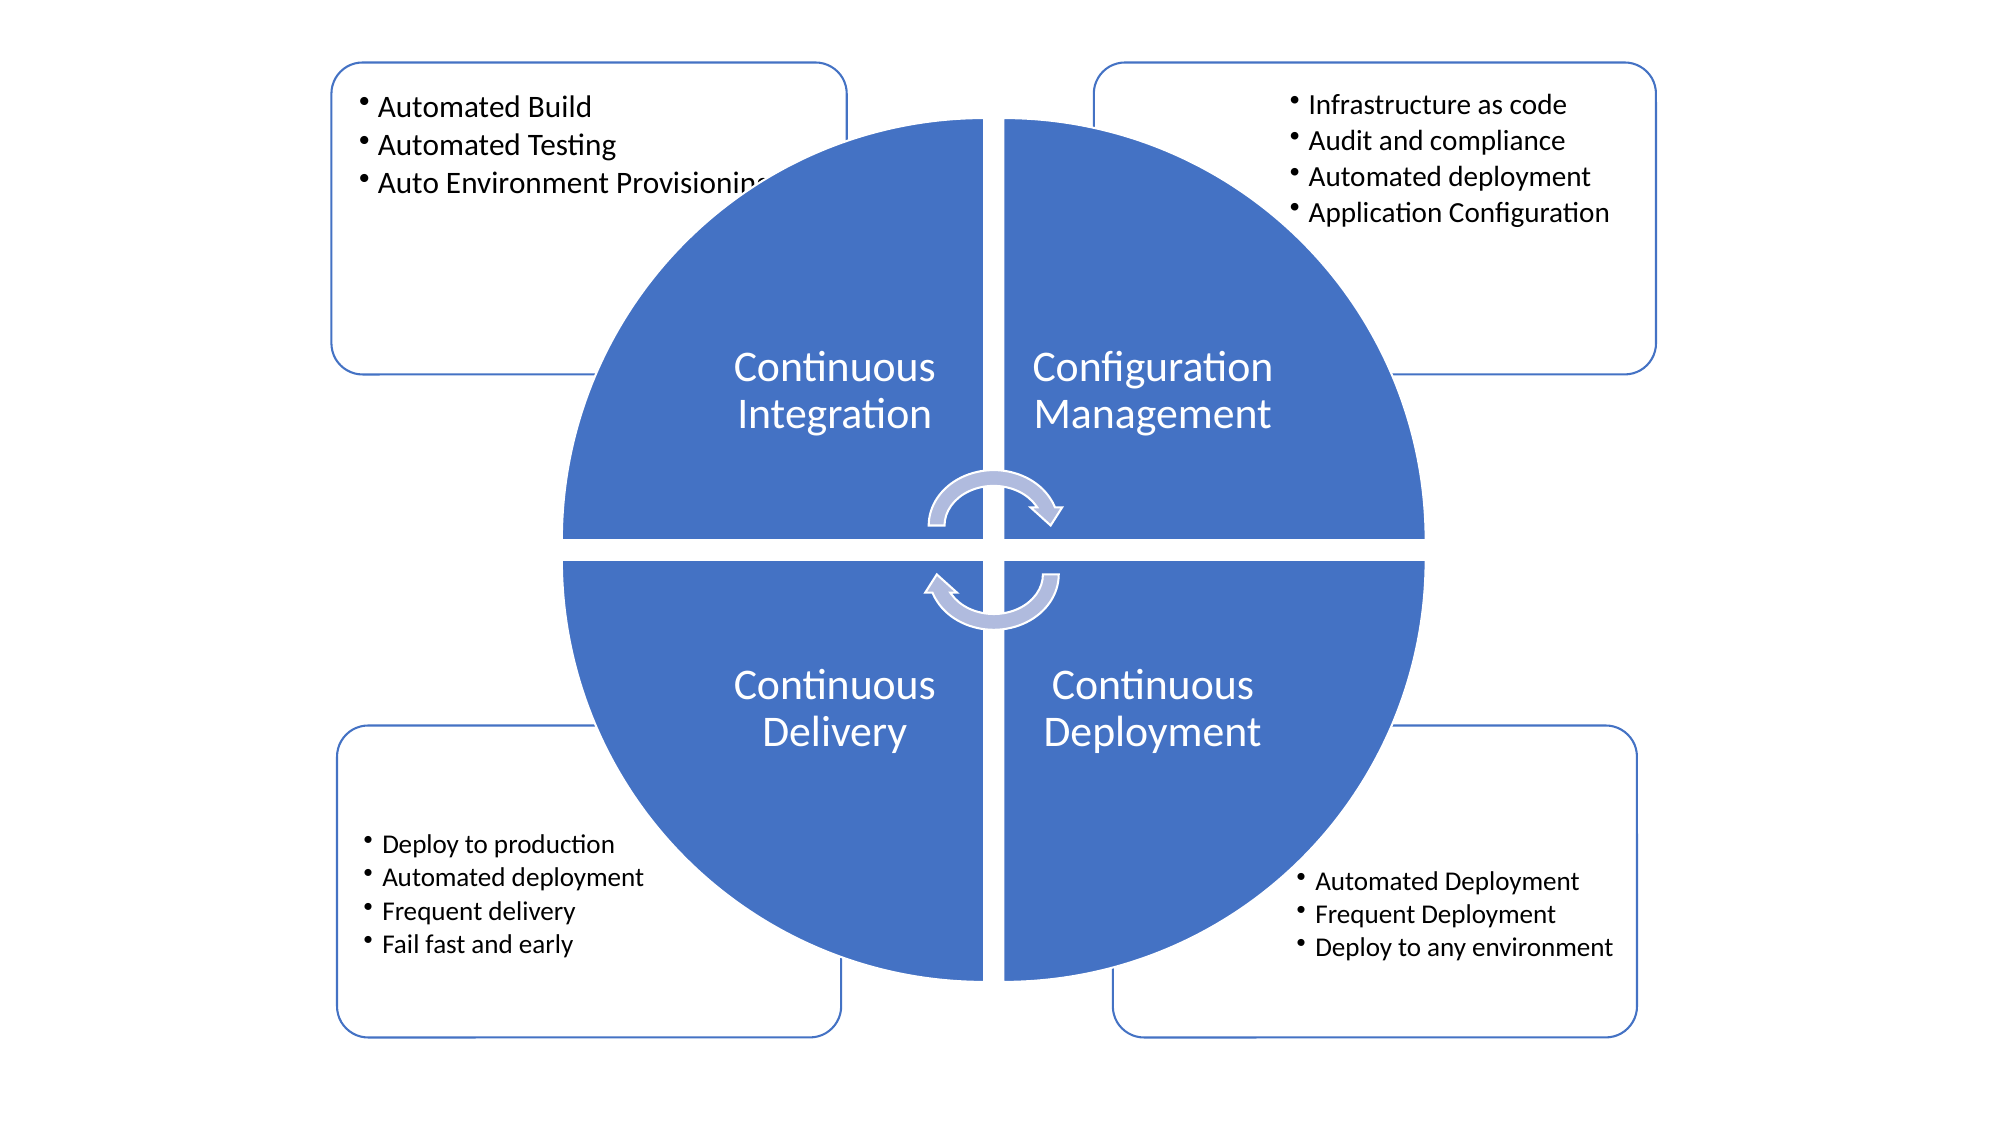

Automated Deployment
Frequent Deployment
Deploy to any environment
Deploy to production
Automated deployment
Frequent delivery
Fail fast and early
Infrastructure as code
Audit and compliance
Automated deployment
Application Configuration
Automated Build
Automated Testing
Auto Environment Provisioning
Continuous Integration
Configuration Management
Continuous Deployment
Continuous Delivery